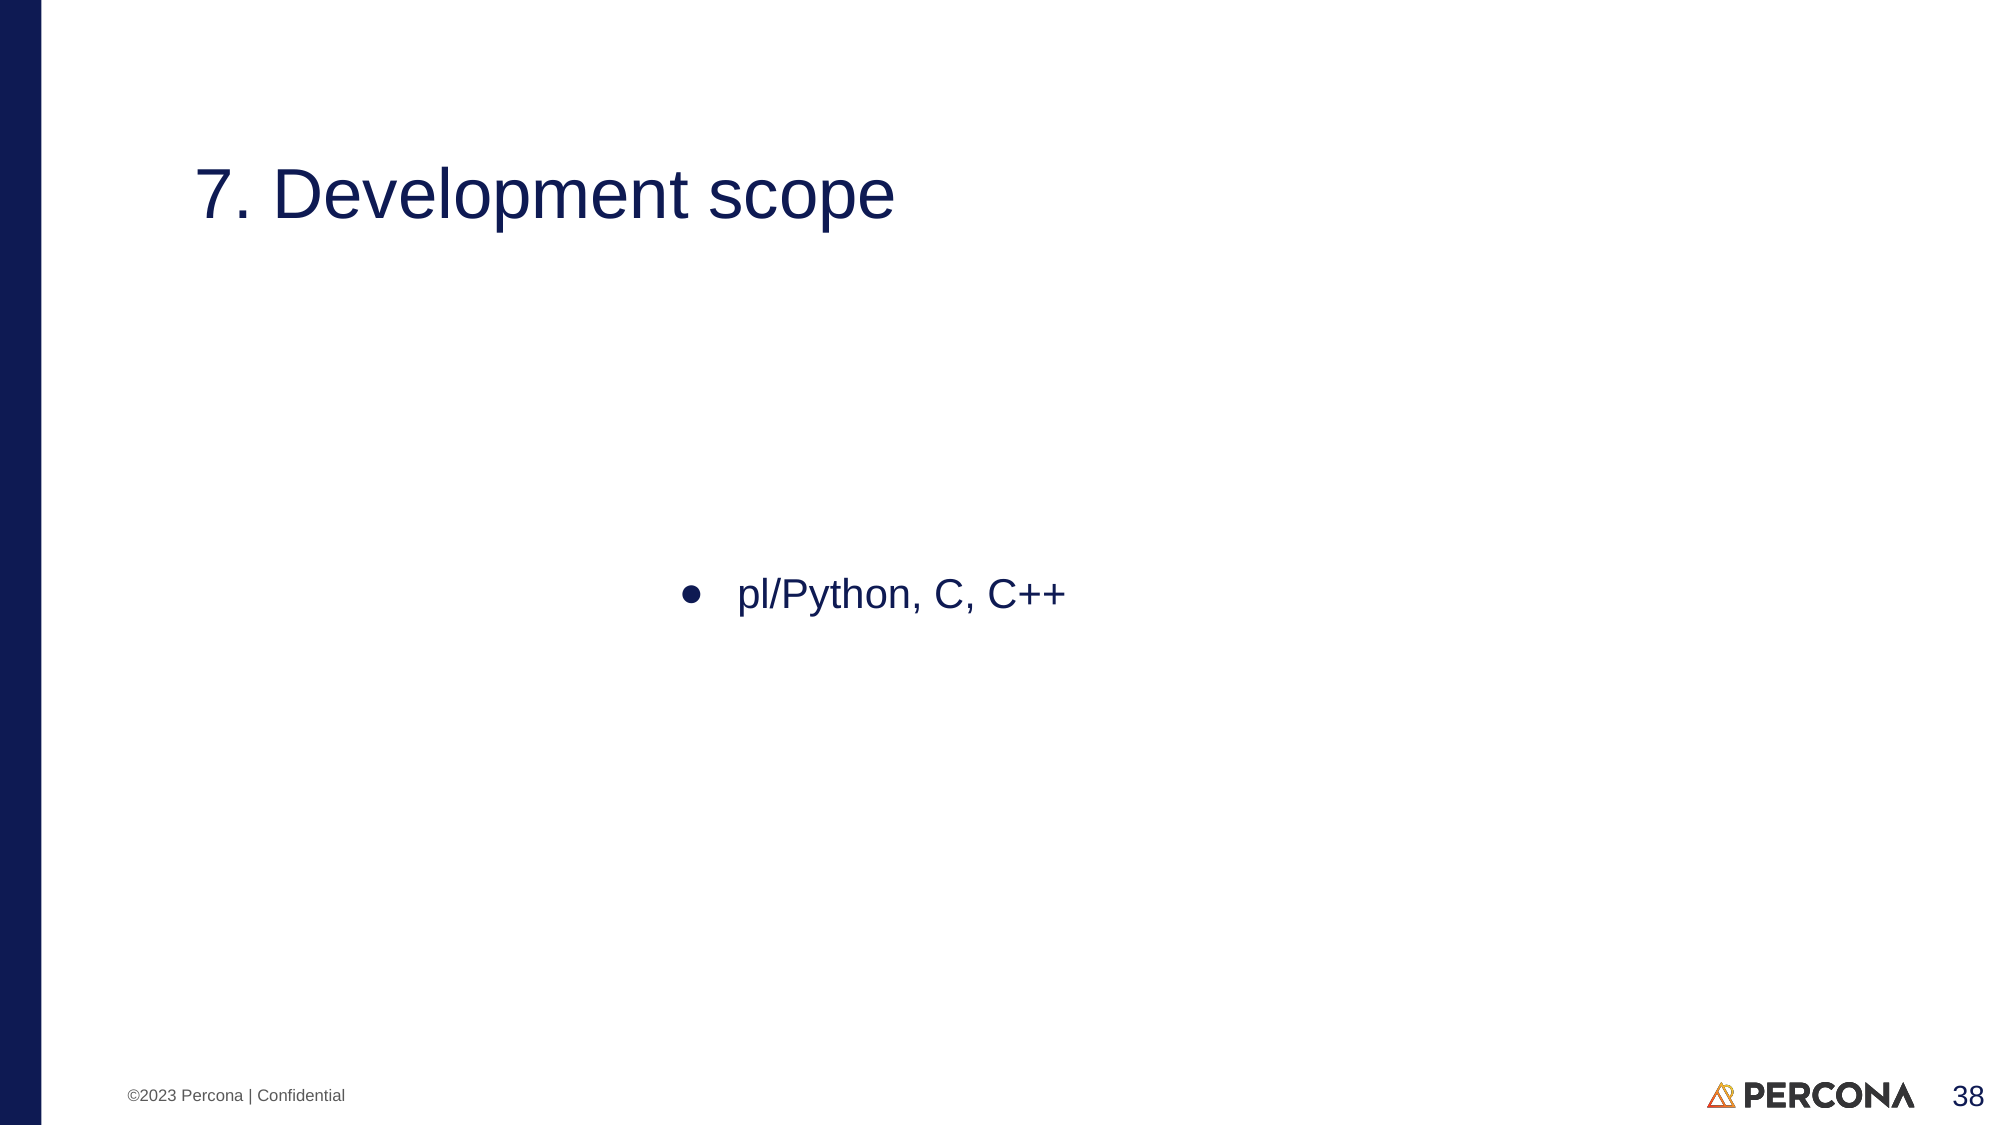

# 7. Development scope
pl/Python, C, C++
38